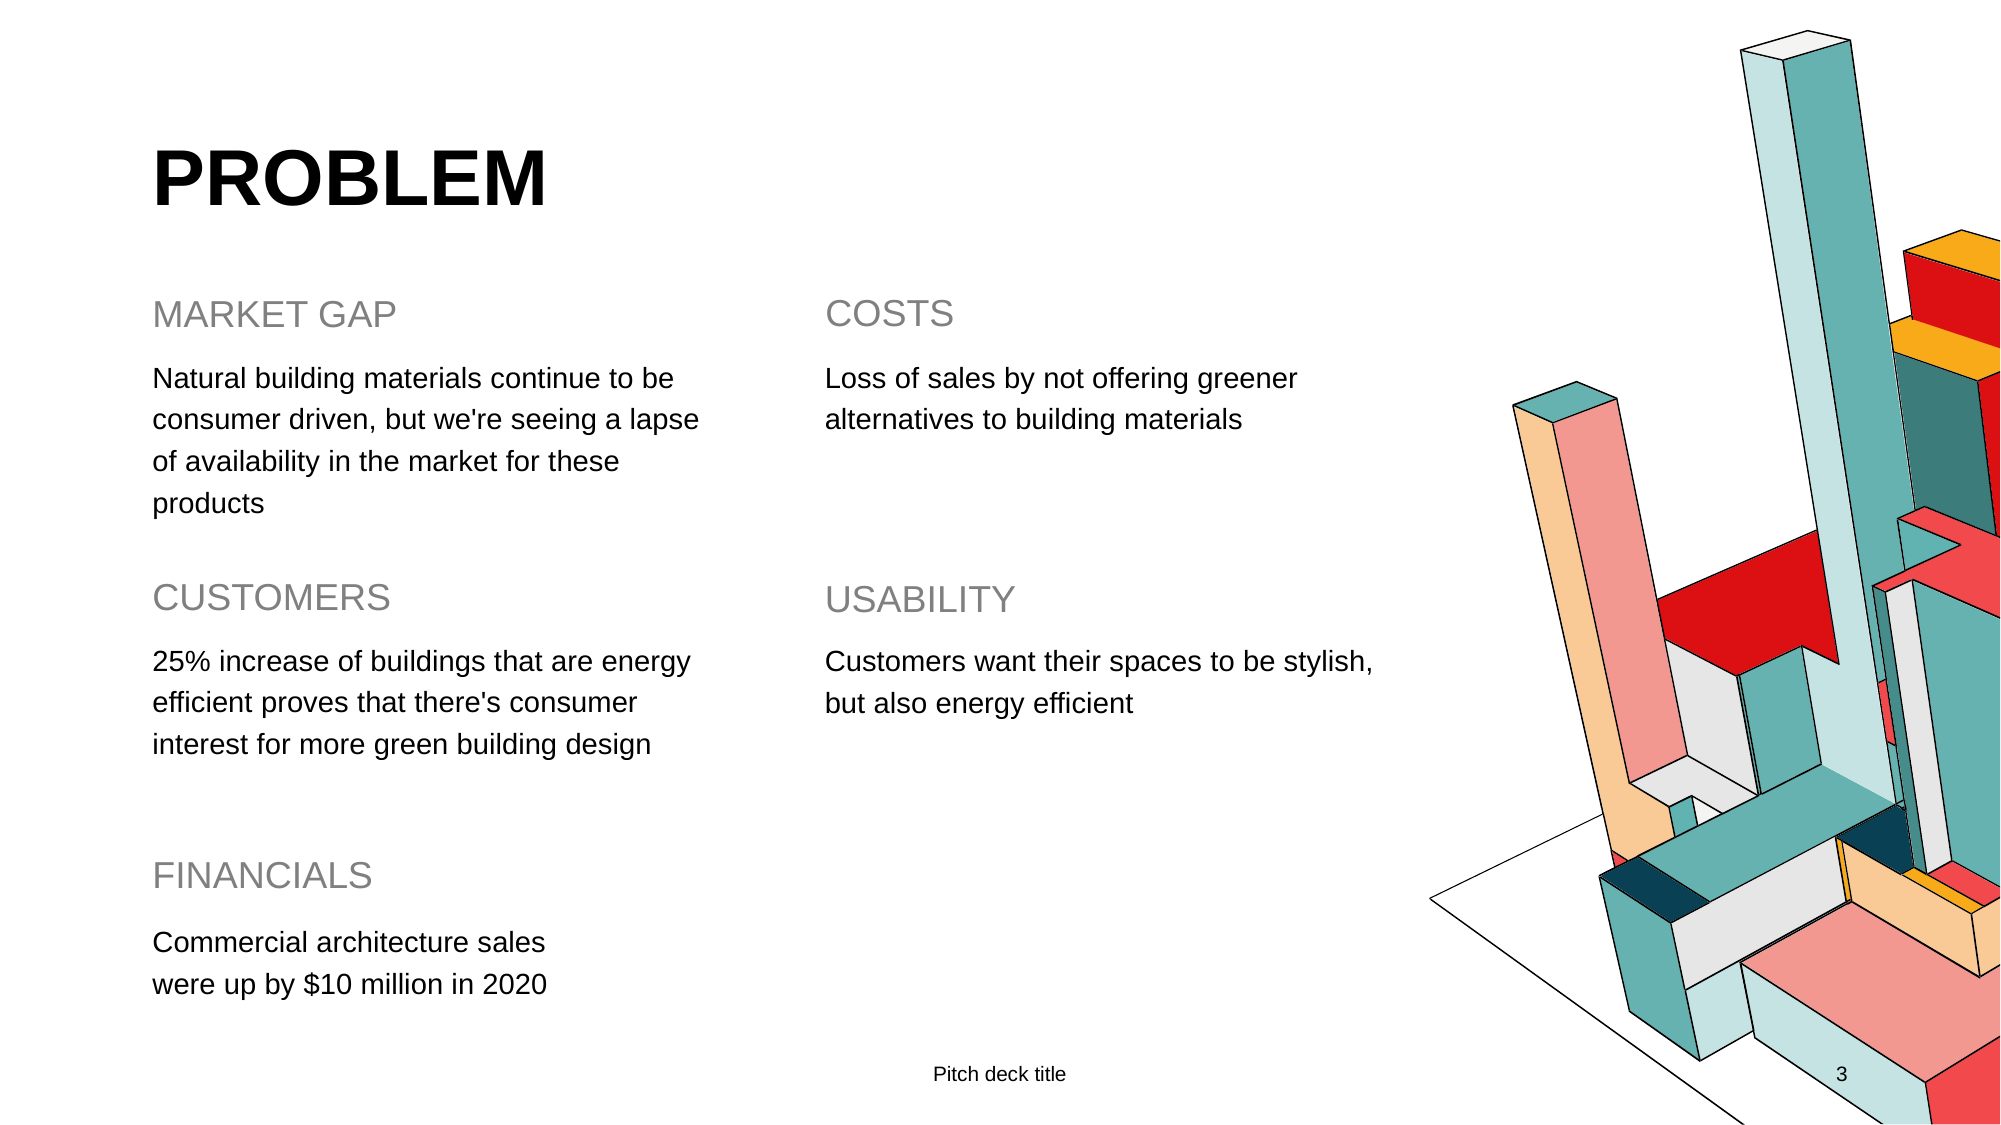

# PROBLEM
COSTS
MARKET GAP
Loss of sales by not offering greener alternatives to building materials
Natural building materials continue to be consumer driven, but we're seeing a lapse of availability in the market for these products
CUSTOMERS
USABILITY
25% increase of buildings that are energy efficient proves that there's consumer interest for more green building design
Customers want their spaces to be stylish, but also energy efficient
FINANCIALS
Commercial architecture sales were up by $10 million in 2020
Pitch deck title
3